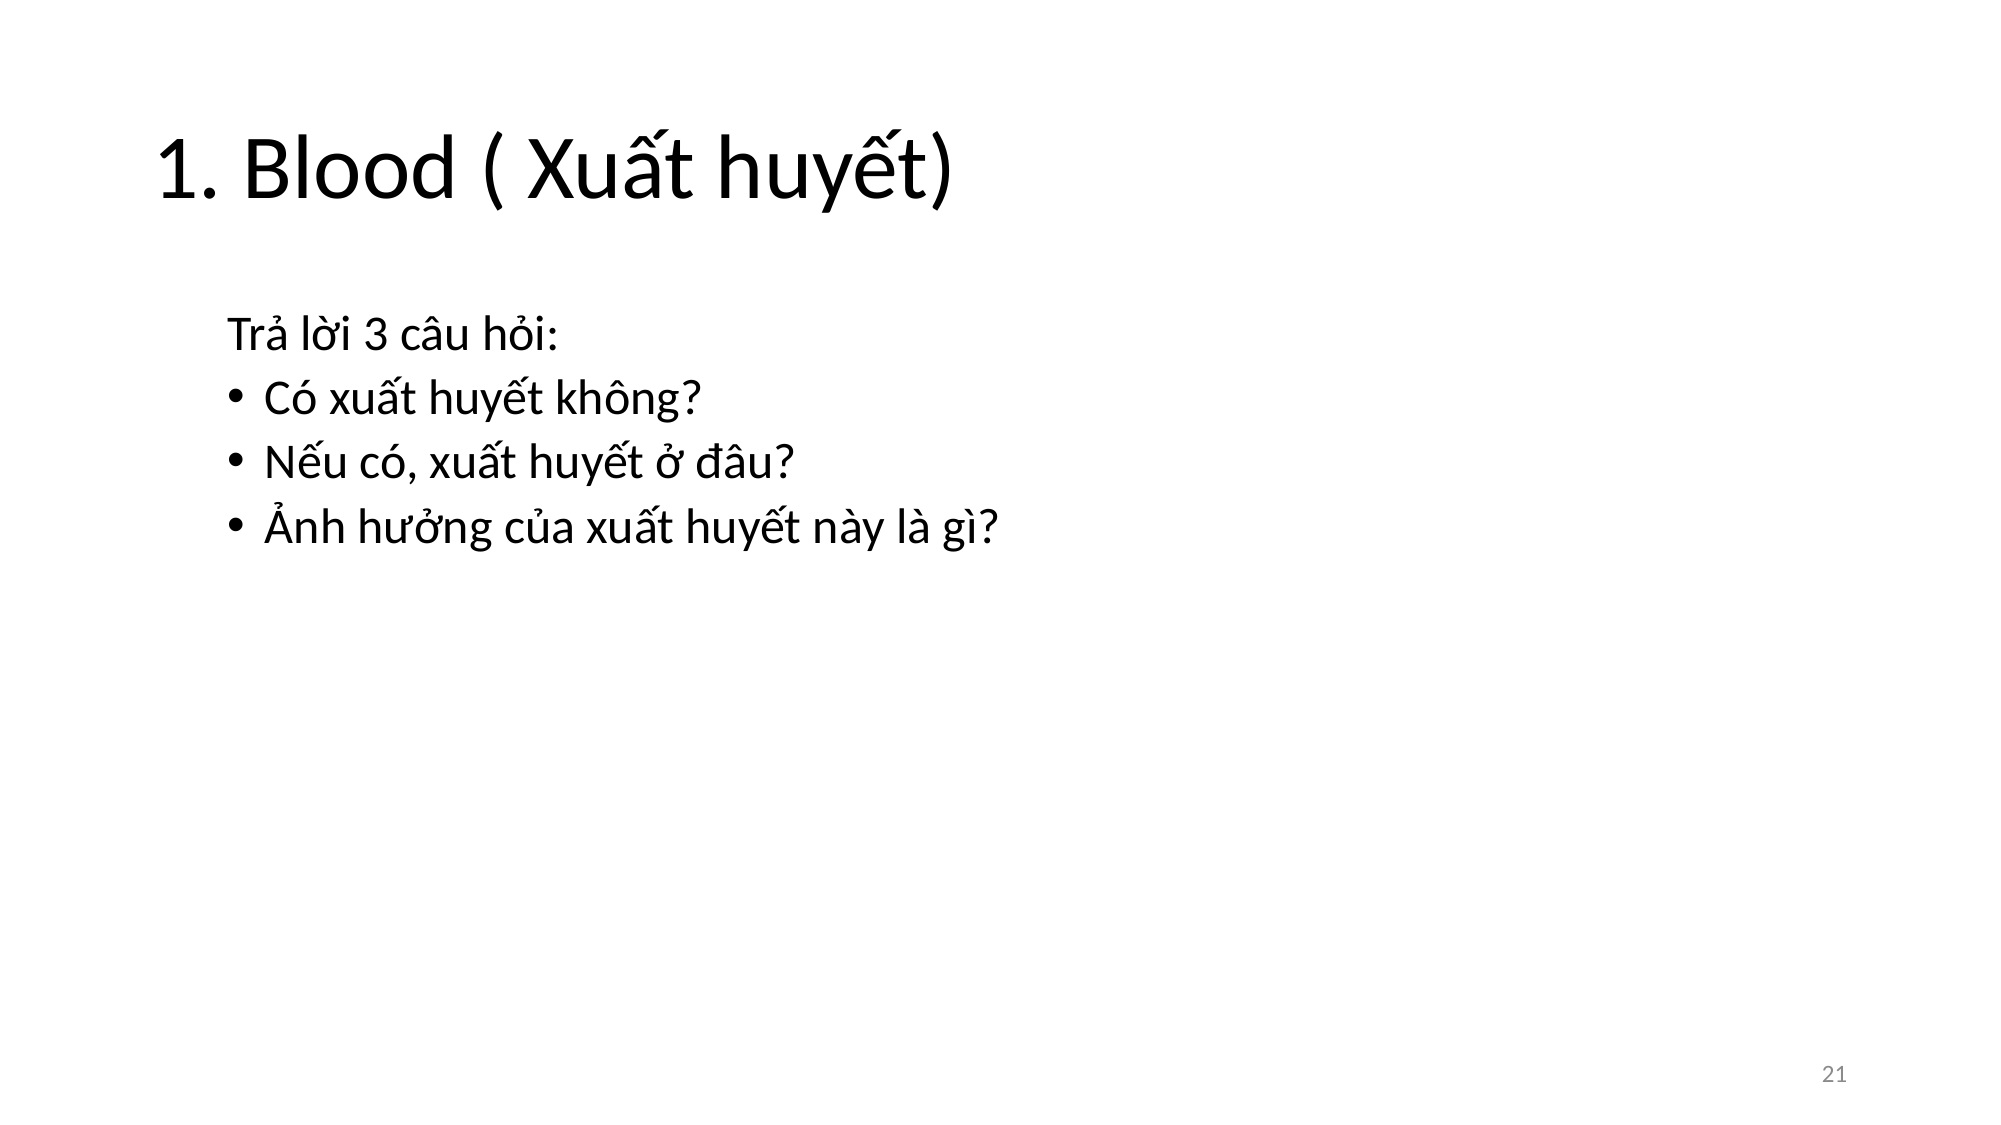

# 1. Blood ( Xuất huyết)
Trả lời 3 câu hỏi:
Có xuất huyết không?
Nếu có, xuất huyết ở đâu?
Ảnh hưởng của xuất huyết này là gì?

21